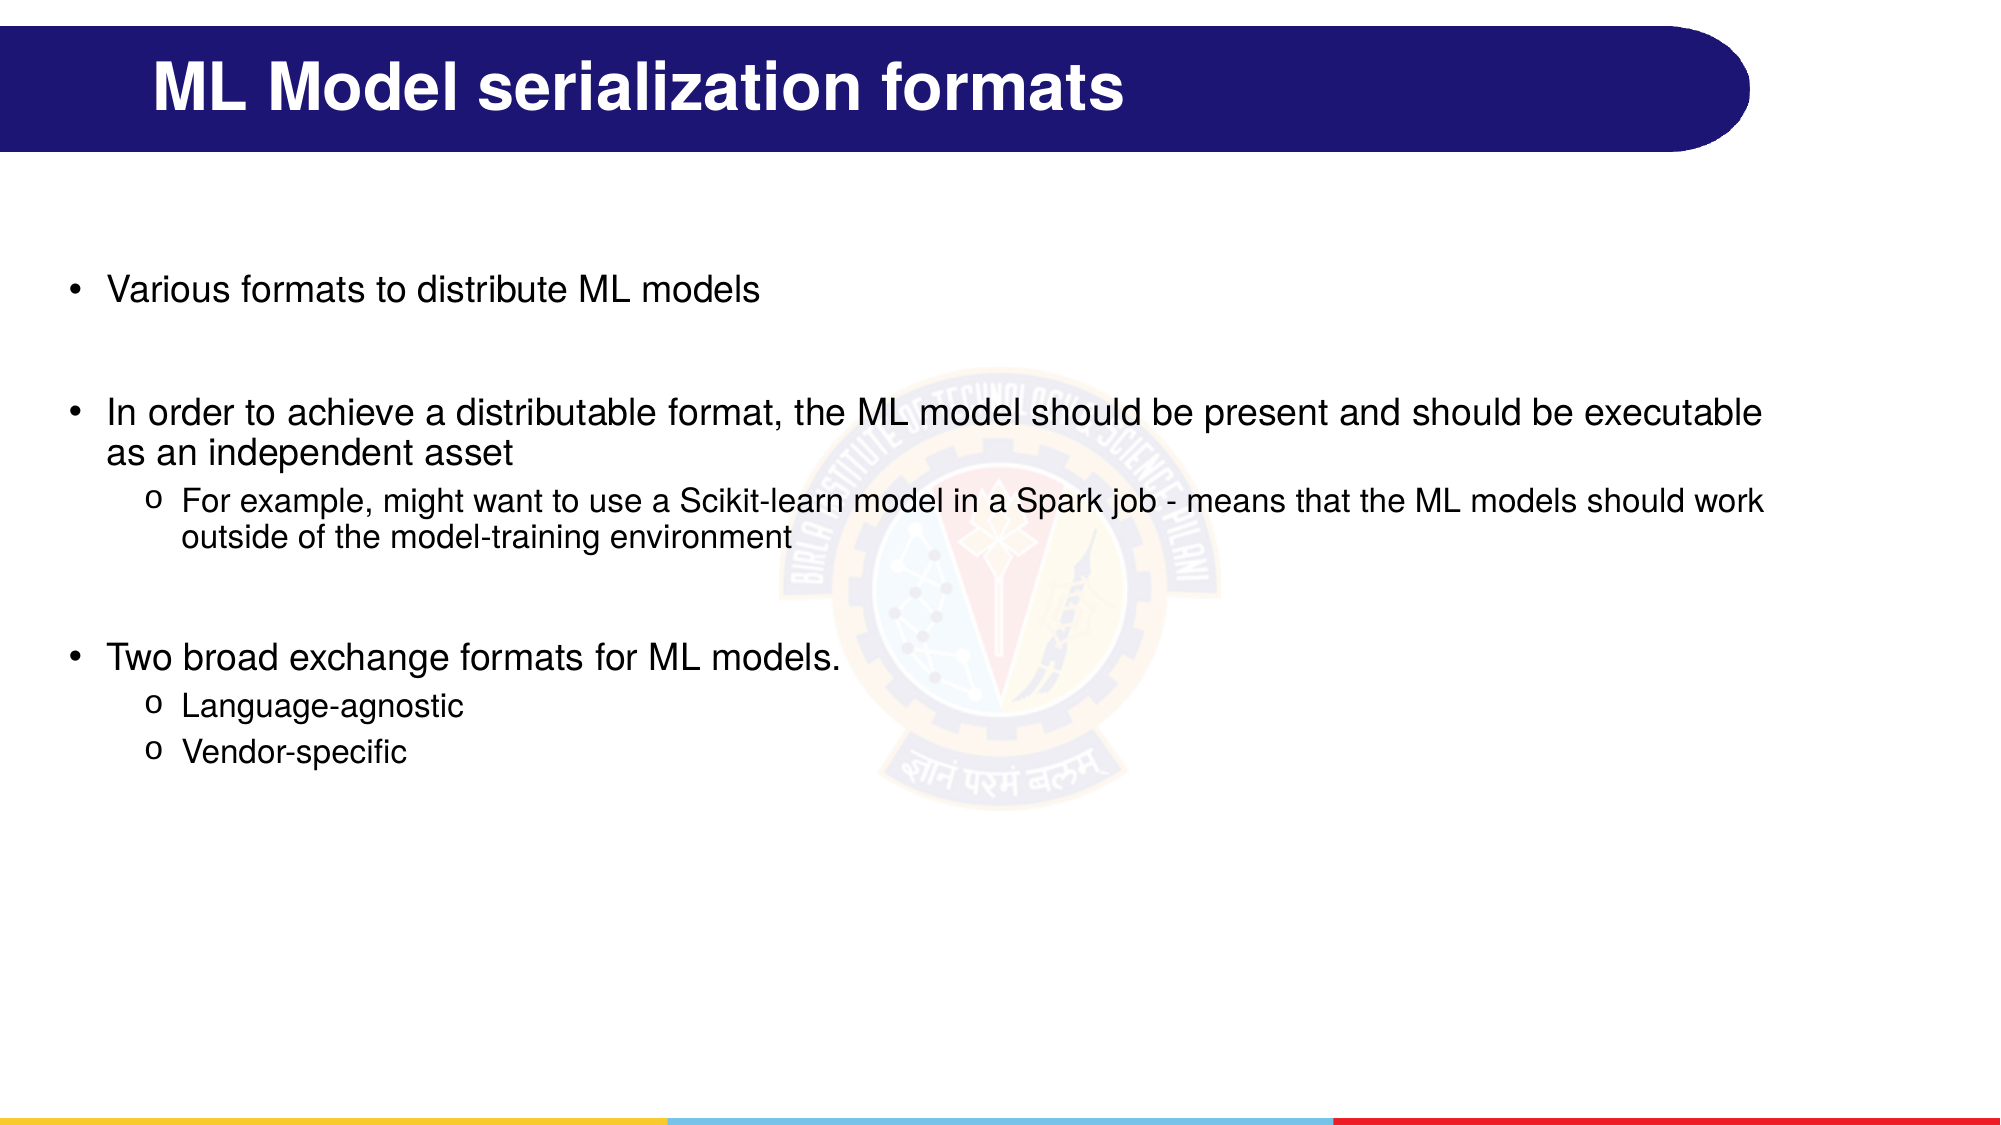

# ML Model serialization formats

Various formats to distribute ML models

In order to achieve a distributable format, the ML model should be present and should be executable as an independent asset
For example, might want to use a Scikit-learn model in a Spark job - means that the ML models should work outside of the model-training environment

Two broad exchange formats for ML models.
Language-agnostic
Vendor-specific